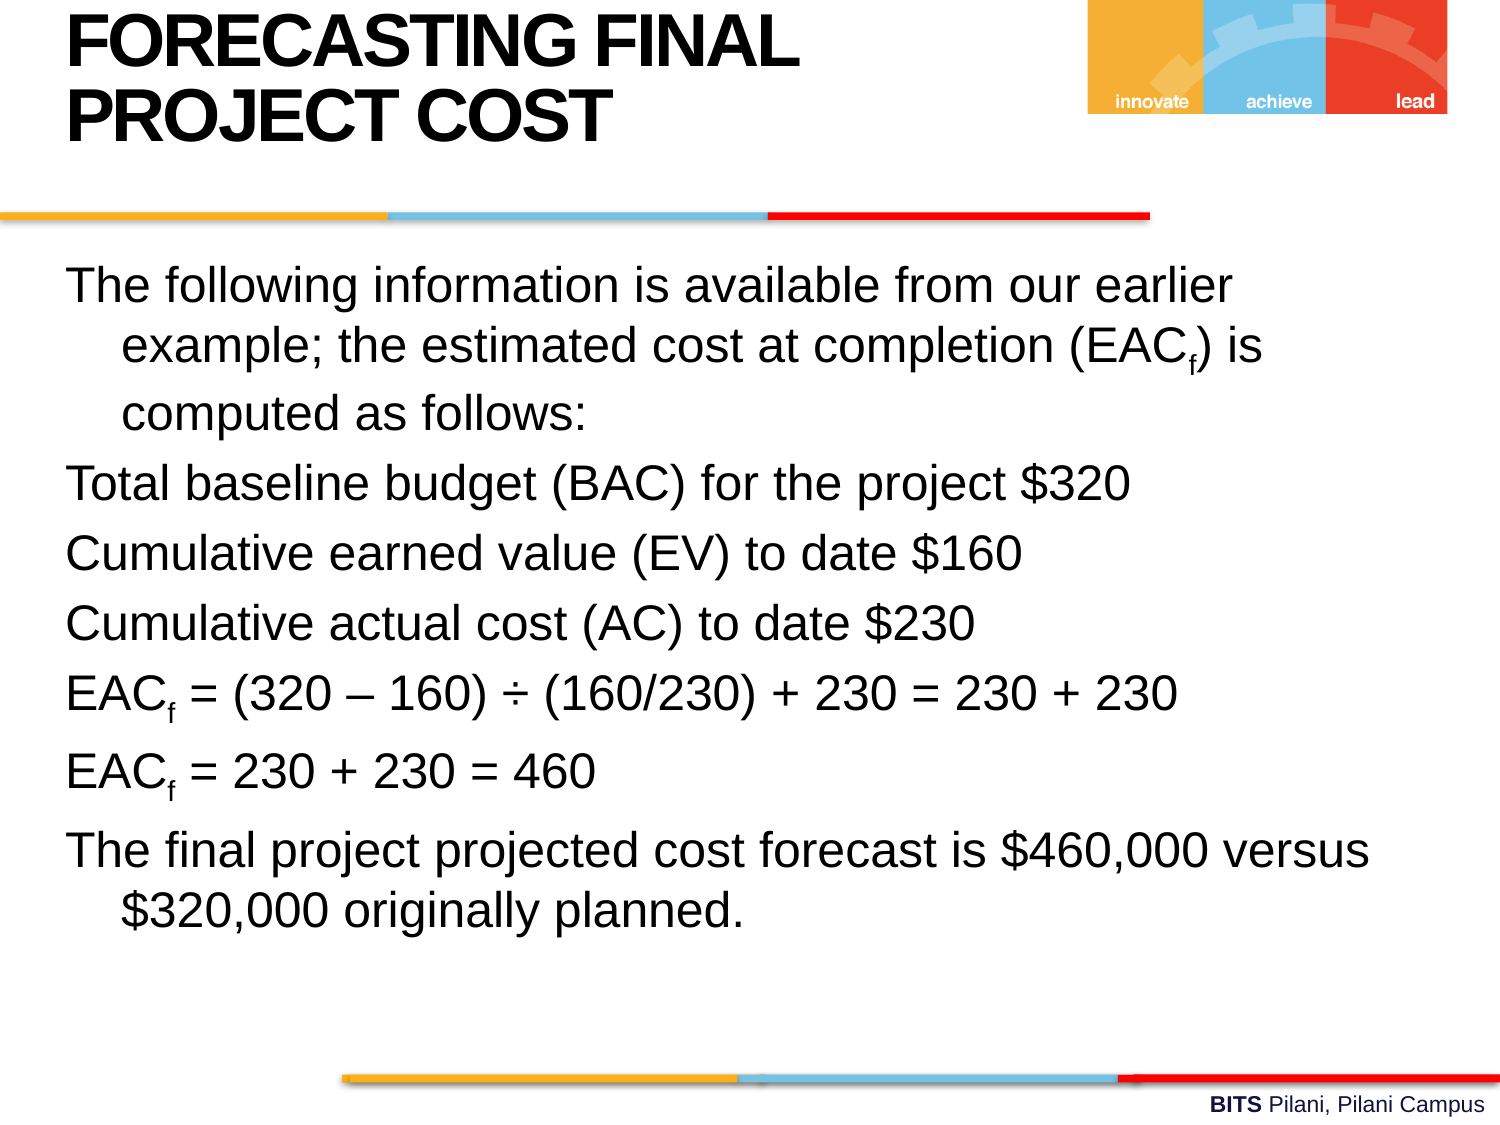

FORECASTING FINAL PROJECT COST

The following information is available from our earlier example; the estimated cost at completion (EACf) is computed as follows:
Total baseline budget (BAC) for the project $320
Cumulative earned value (EV) to date $160
Cumulative actual cost (AC) to date $230
EACf = (320 – 160) ÷ (160/230) + 230 = 230 + 230
EACf = 230 + 230 = 460
The final project projected cost forecast is $460,000 versus $320,000 originally planned.